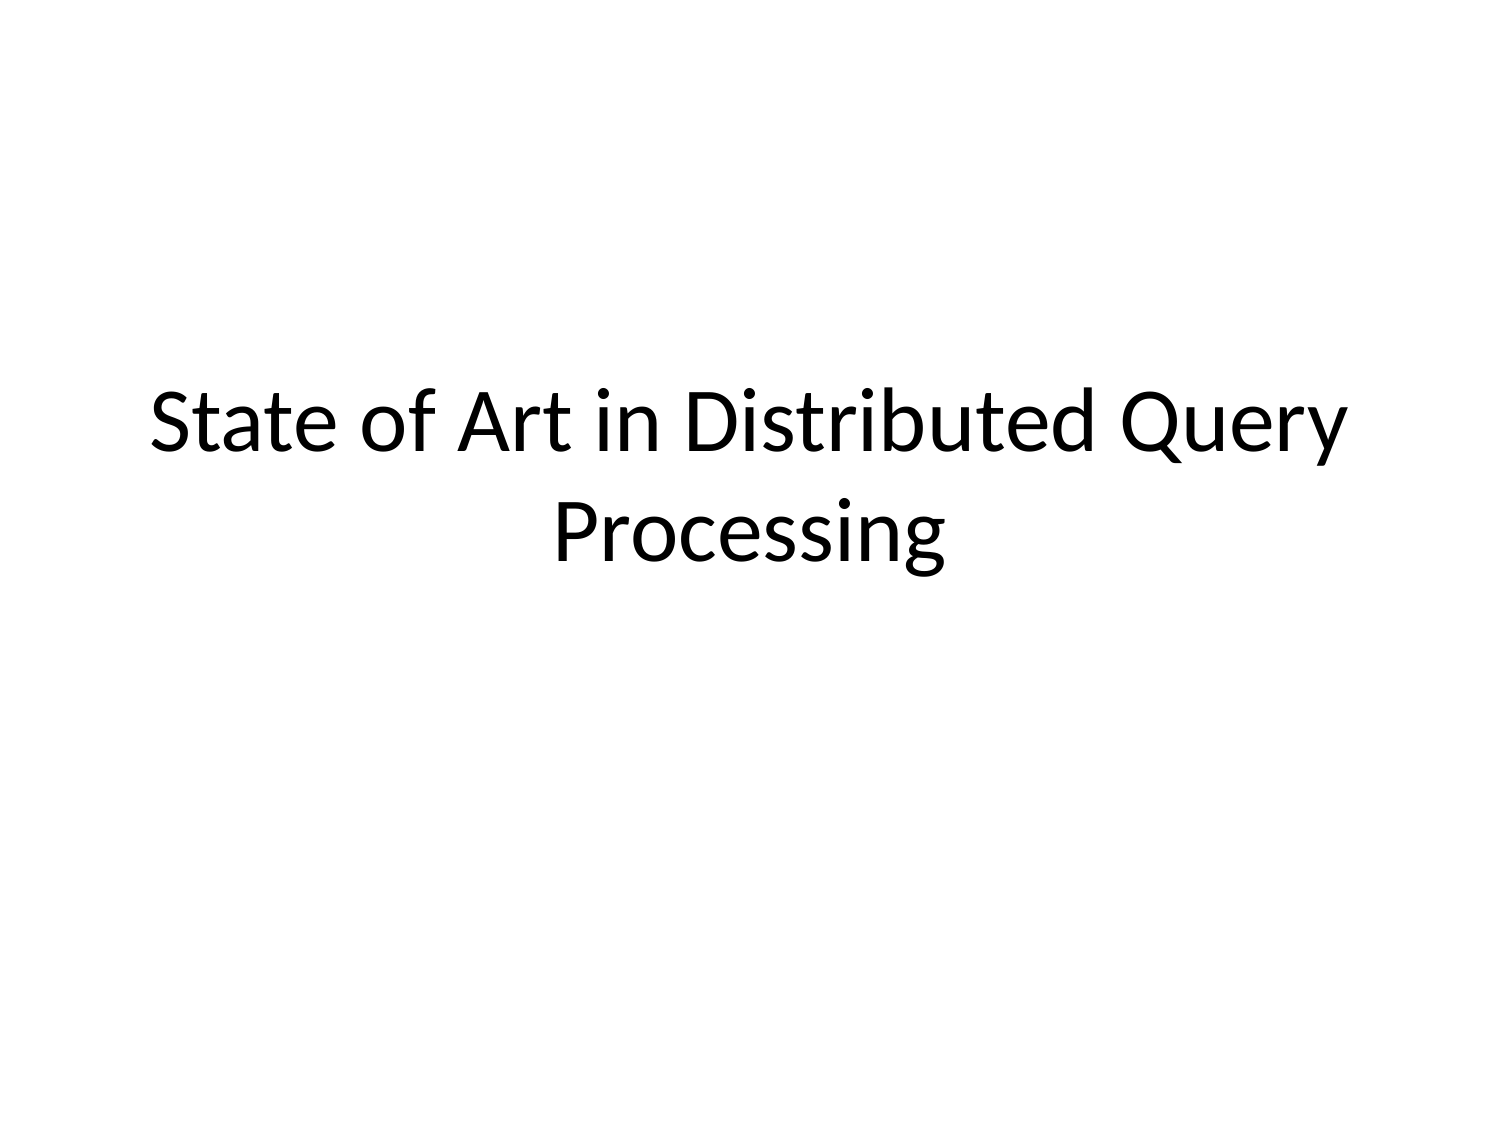

# State of Art in Distributed Query Processing